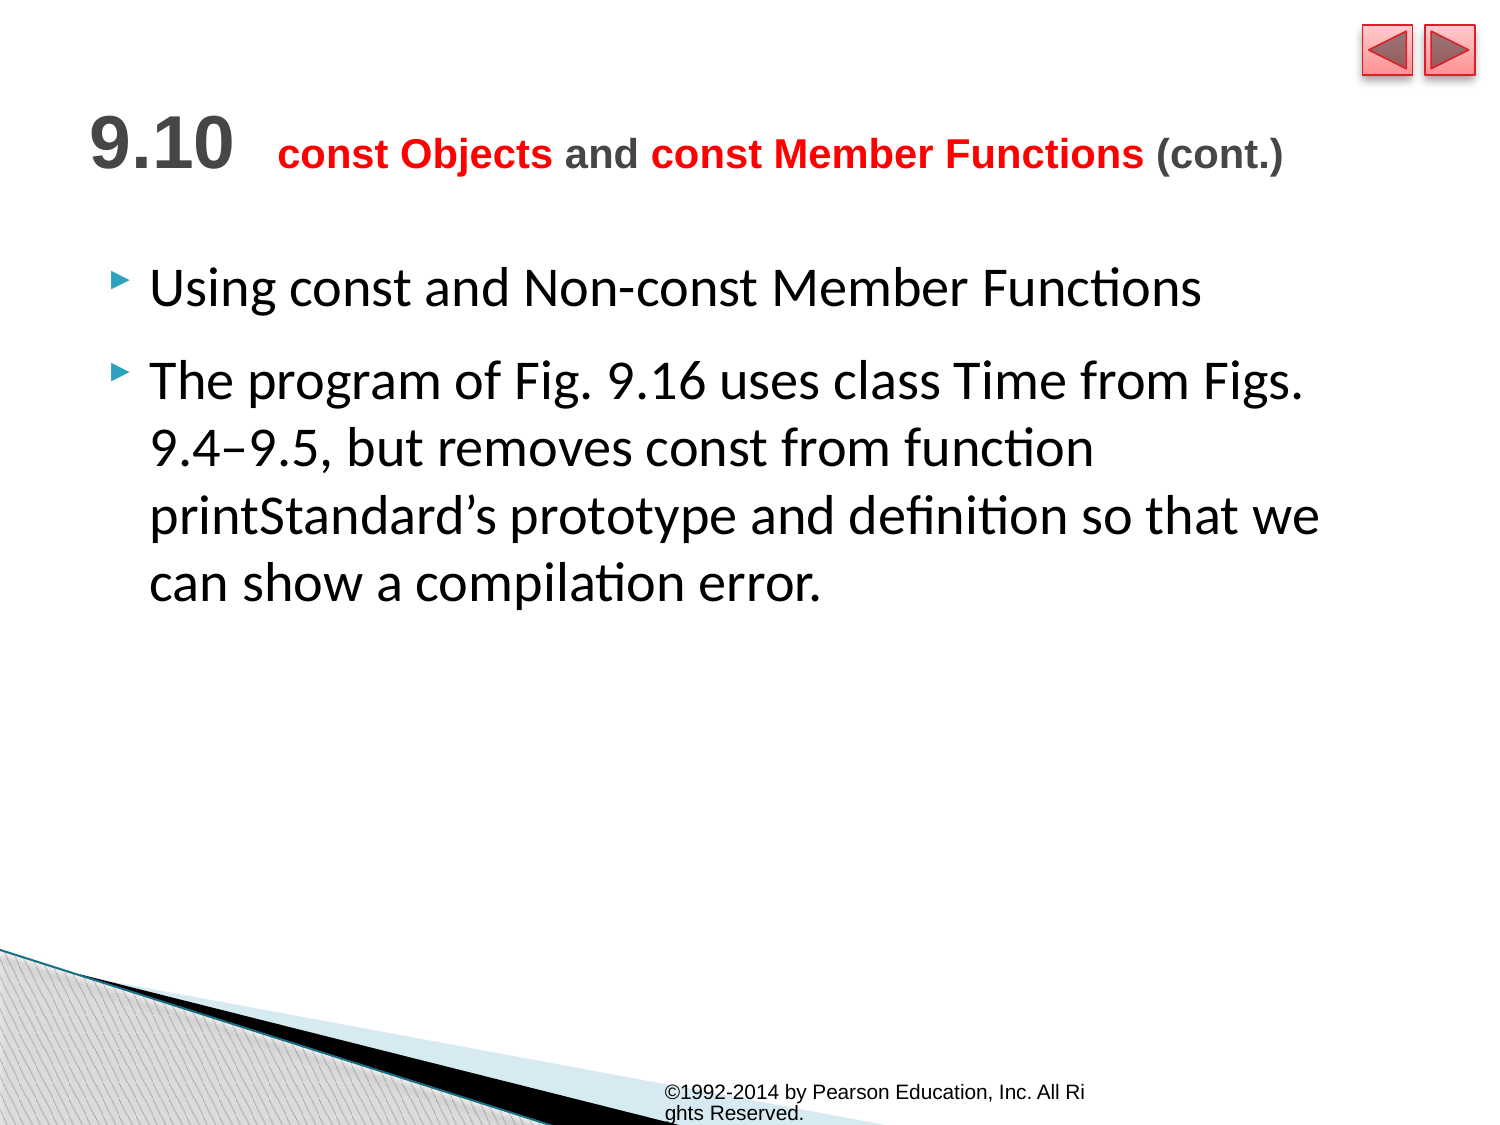

# 9.10  const Objects and const Member Functions (cont.)
Using const and Non-const Member Functions
The program of Fig. 9.16 uses class Time from Figs. 9.4–9.5, but removes const from function printStandard’s prototype and definition so that we can show a compilation error.
©1992-2014 by Pearson Education, Inc. All Rights Reserved.